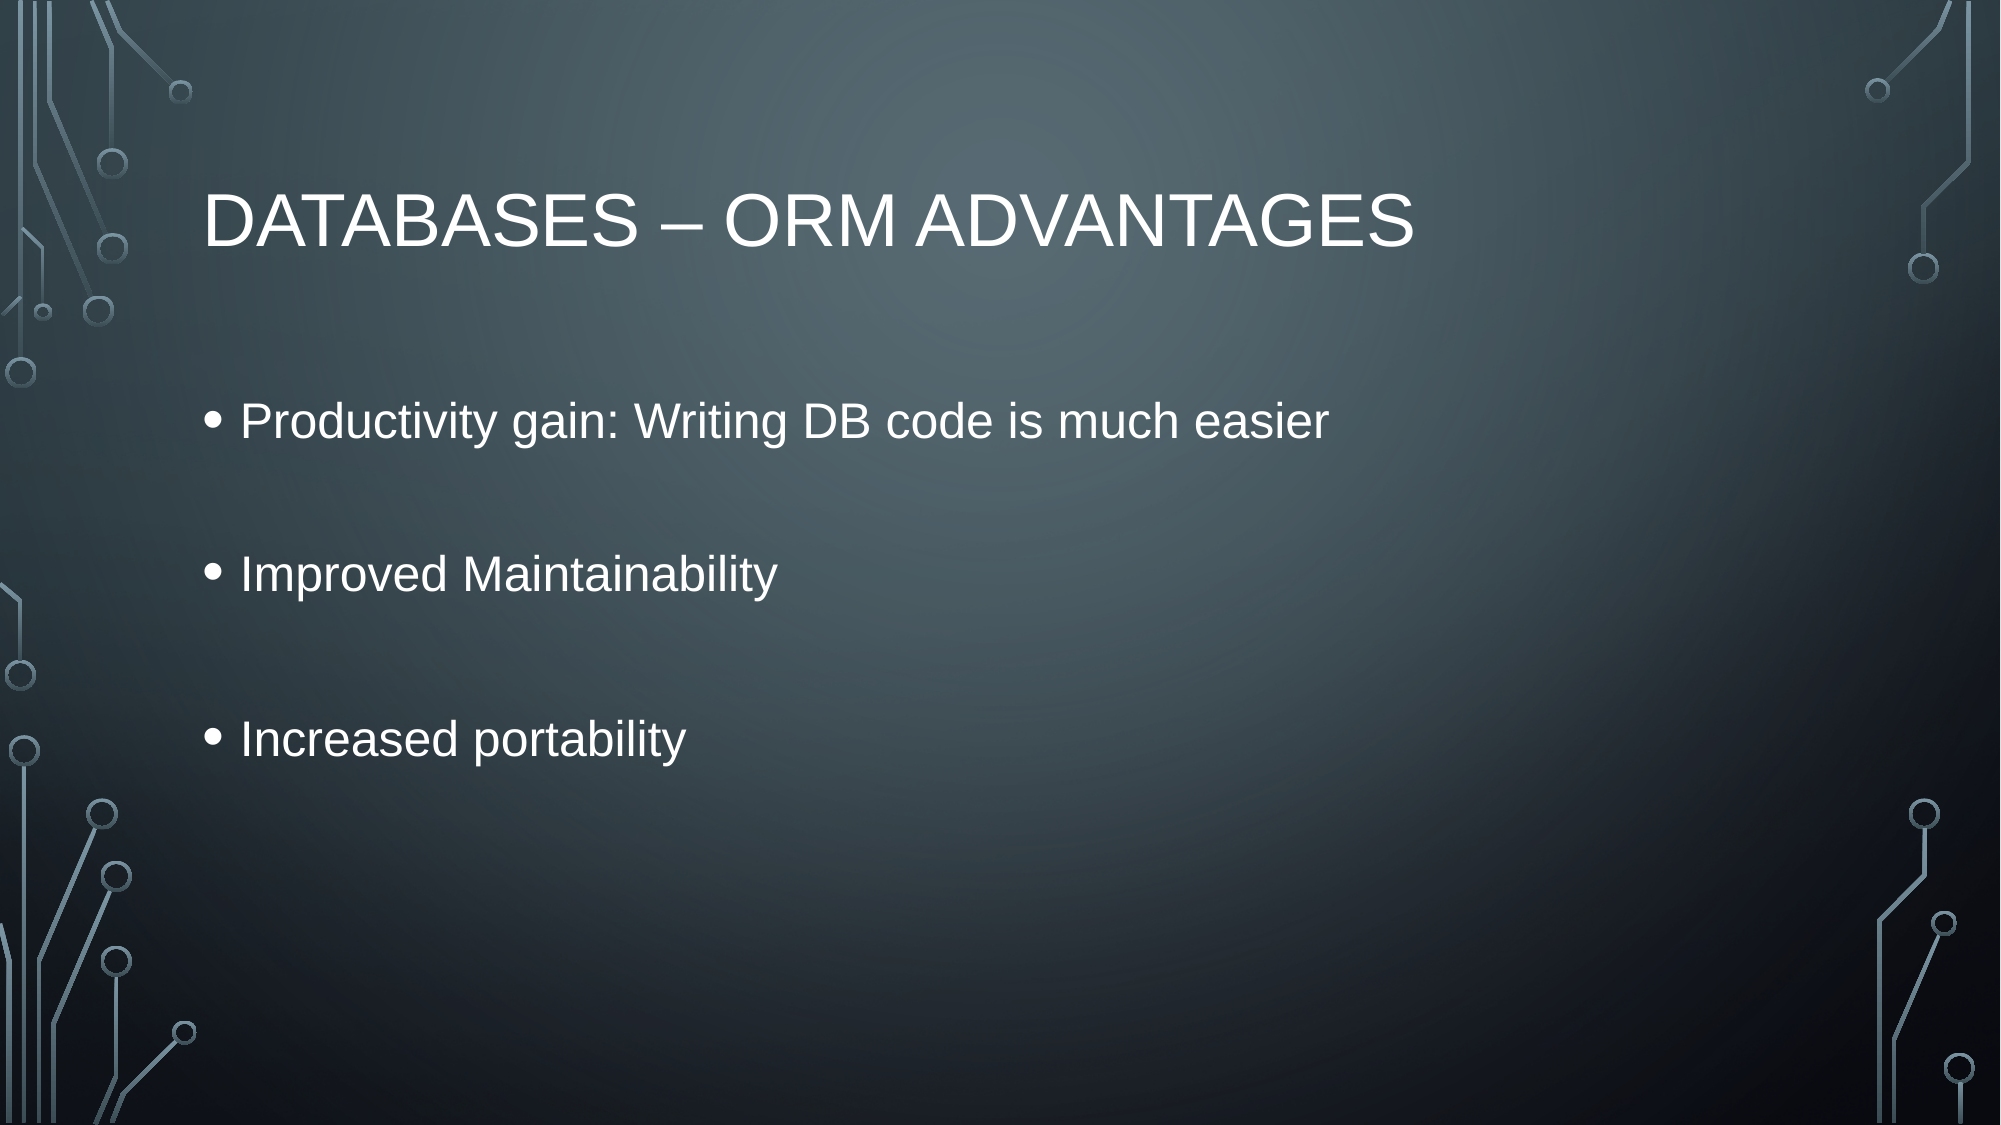

# Databases – ORM Advantages
Productivity gain: Writing DB code is much easier
Improved Maintainability
Increased portability